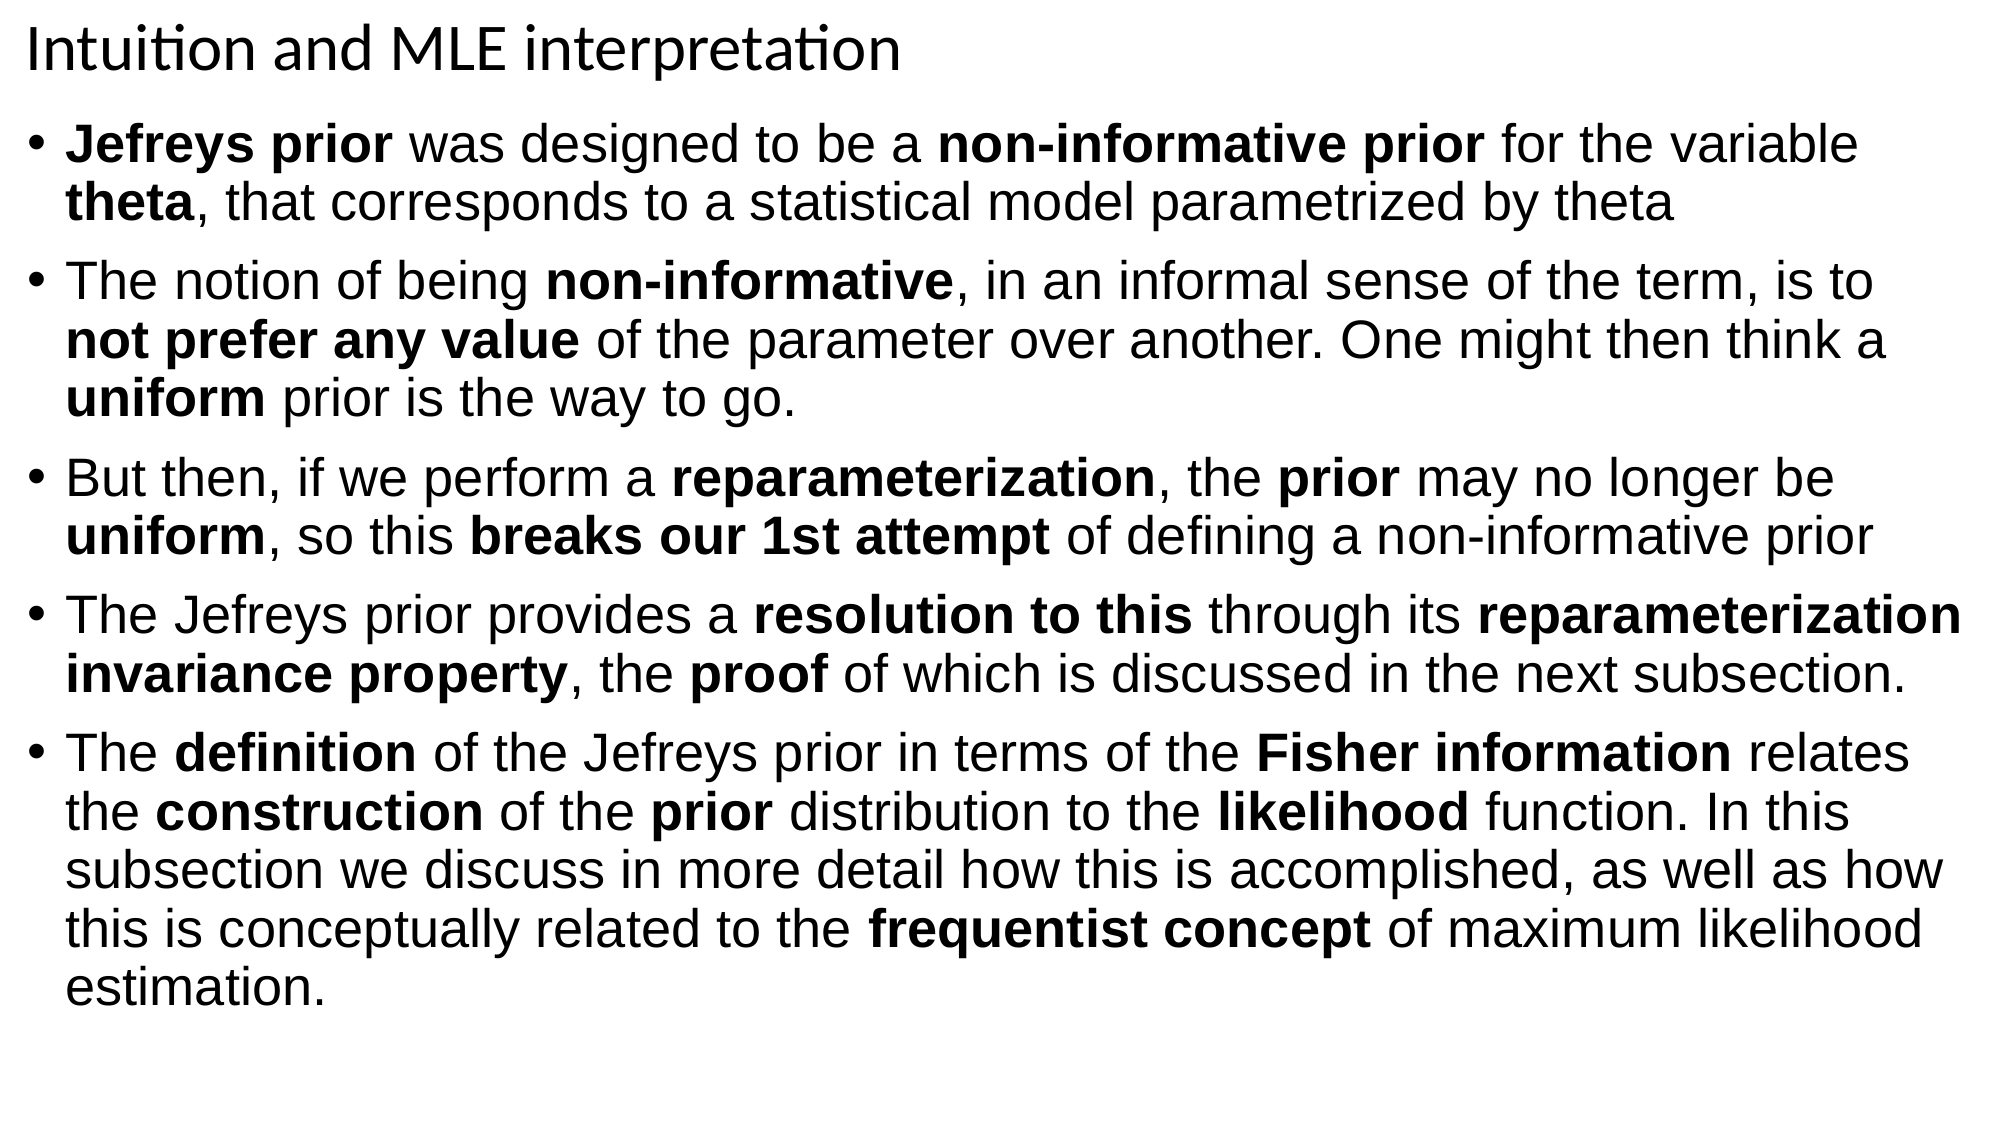

# Intuition and MLE interpretation
Jefreys prior was designed to be a non-informative prior for the variable theta, that corresponds to a statistical model parametrized by theta
The notion of being non-informative, in an informal sense of the term, is to not prefer any value of the parameter over another. One might then think a uniform prior is the way to go.
But then, if we perform a reparameterization, the prior may no longer be uniform, so this breaks our 1st attempt of defining a non-informative prior
The Jefreys prior provides a resolution to this through its reparameterization invariance property, the proof of which is discussed in the next subsection.
The definition of the Jefreys prior in terms of the Fisher information relates the construction of the prior distribution to the likelihood function. In this subsection we discuss in more detail how this is accomplished, as well as how this is conceptually related to the frequentist concept of maximum likelihood estimation.